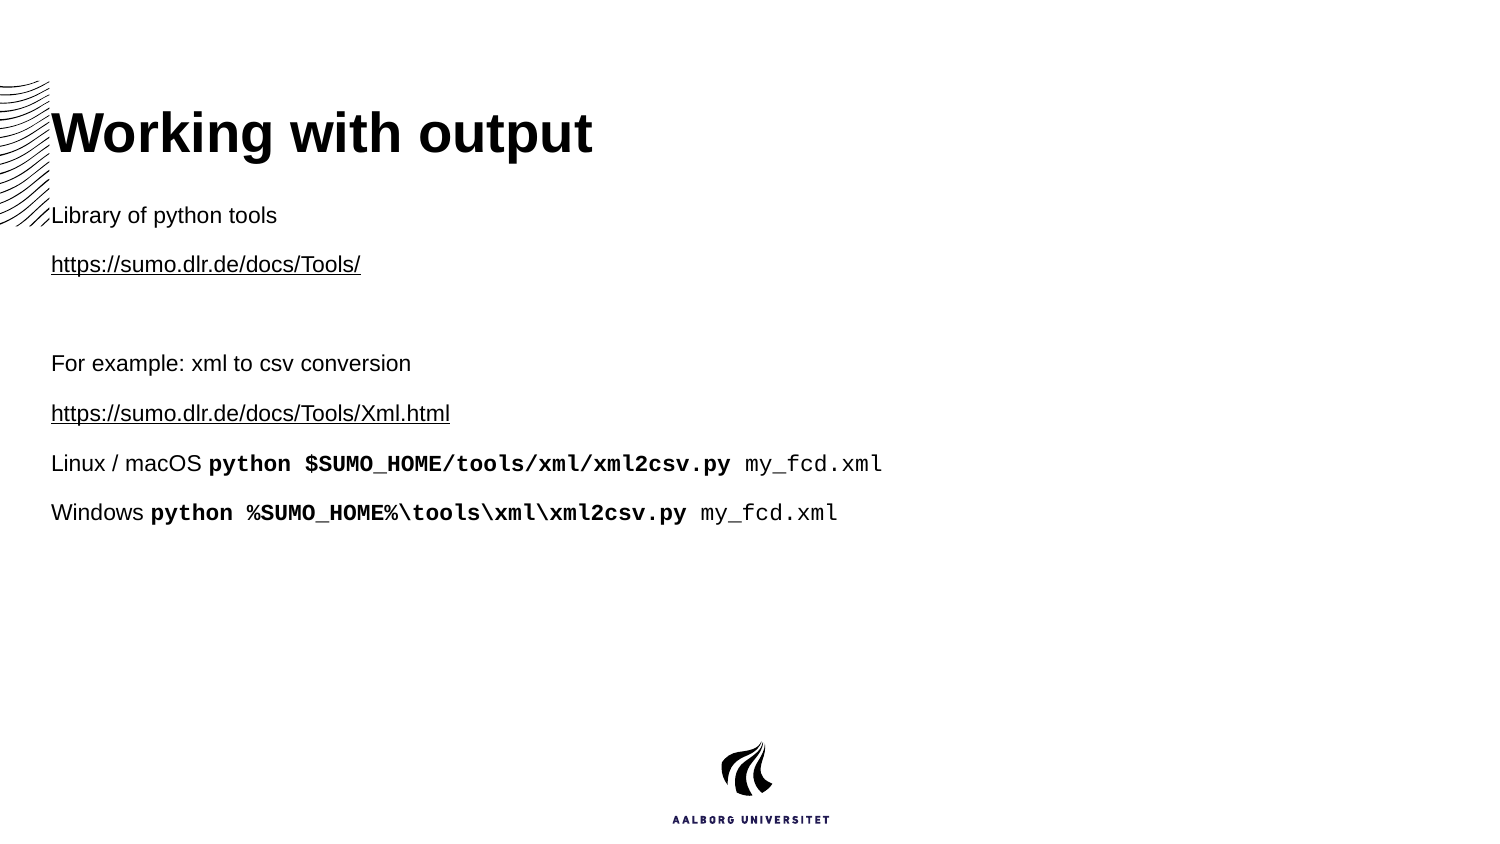

# Working with output
Library of python tools
https://sumo.dlr.de/docs/Tools/

For example: xml to csv conversion
https://sumo.dlr.de/docs/Tools/Xml.html
Linux / macOS python $SUMO_HOME/tools/xml/xml2csv.py my_fcd.xml
Windows python %SUMO_HOME%\tools\xml\xml2csv.py my_fcd.xml